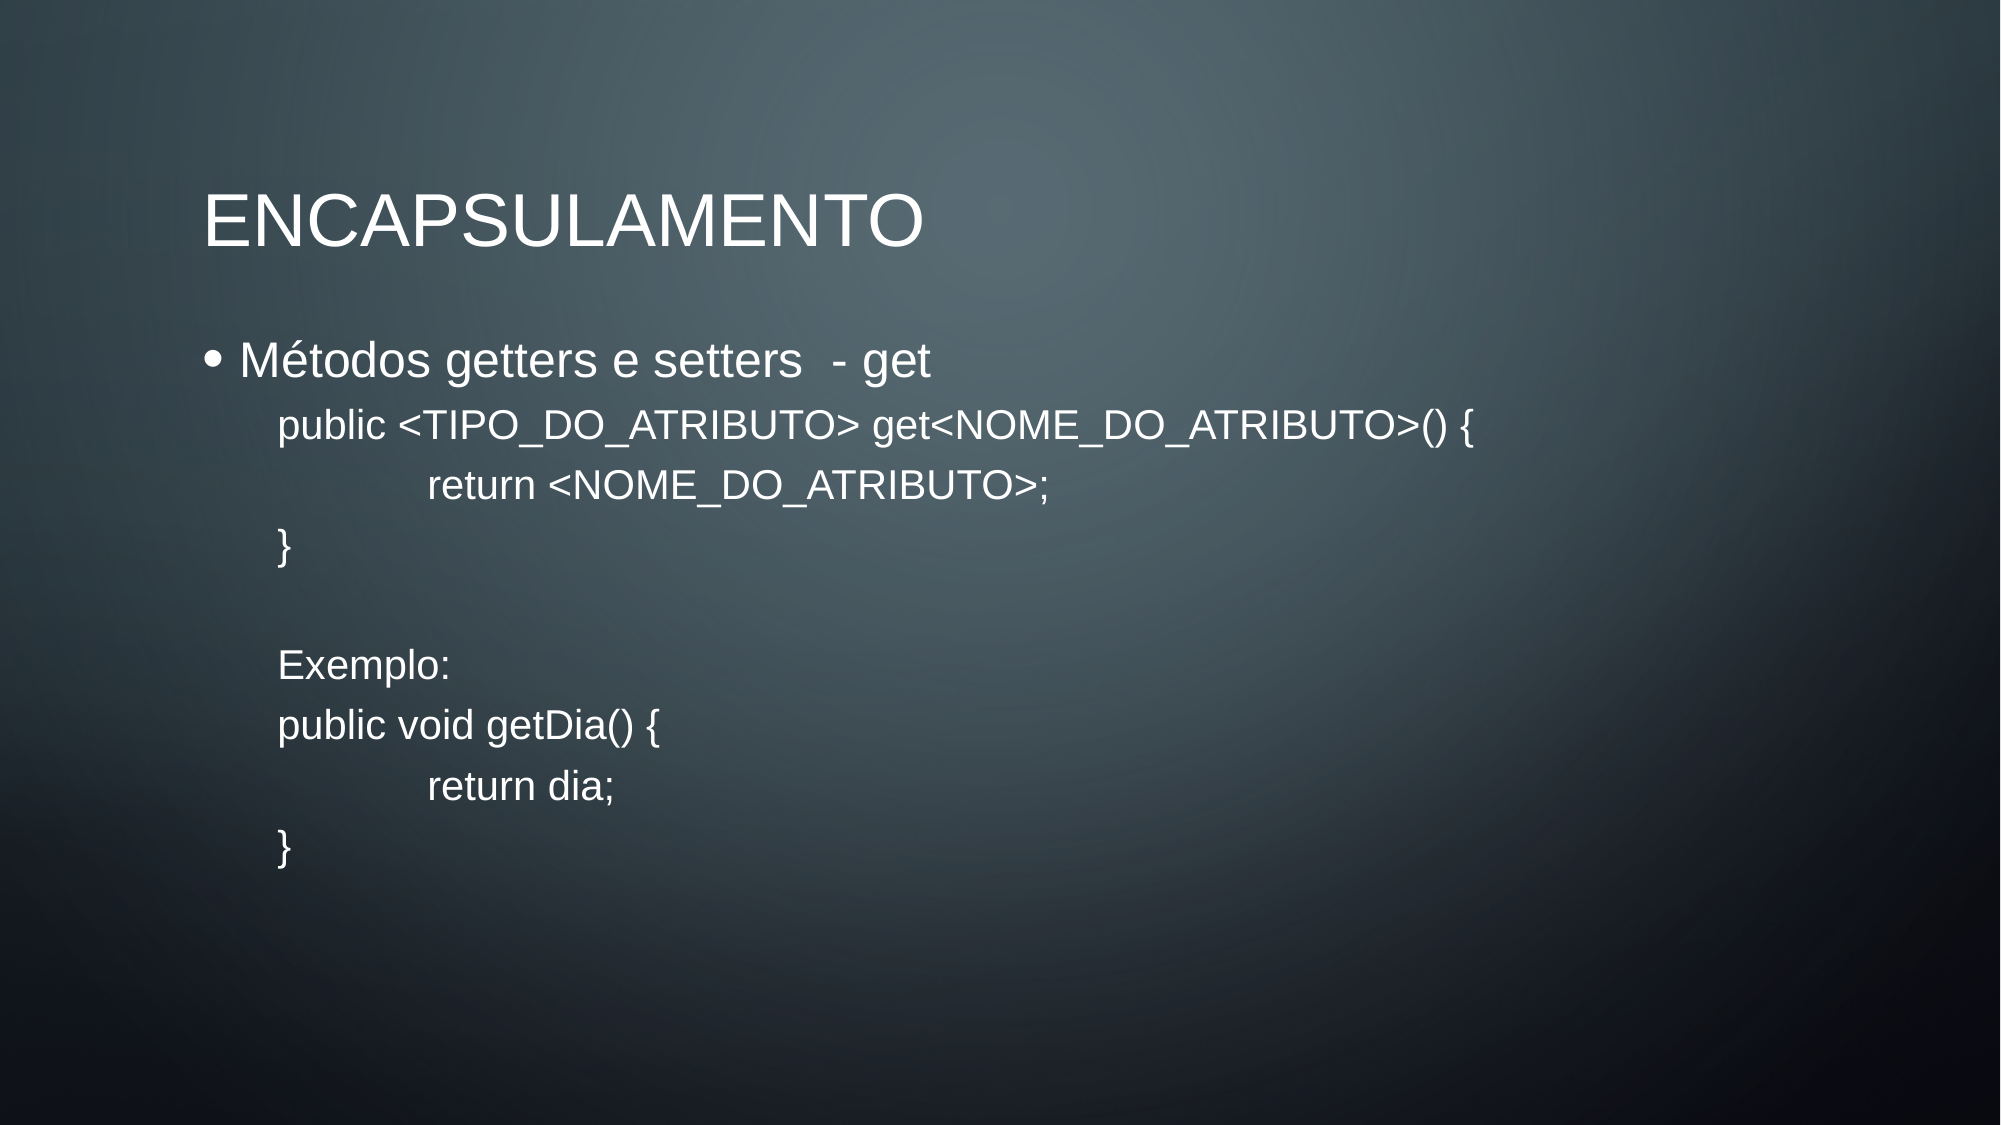

# ENCAPSULAMENTO
Métodos getters e setters  - get
public <TIPO_DO_ATRIBUTO> get<NOME_DO_ATRIBUTO>() {
	return <NOME_DO_ATRIBUTO>;
}

Exemplo:
public void getDia() {
	return dia;
}